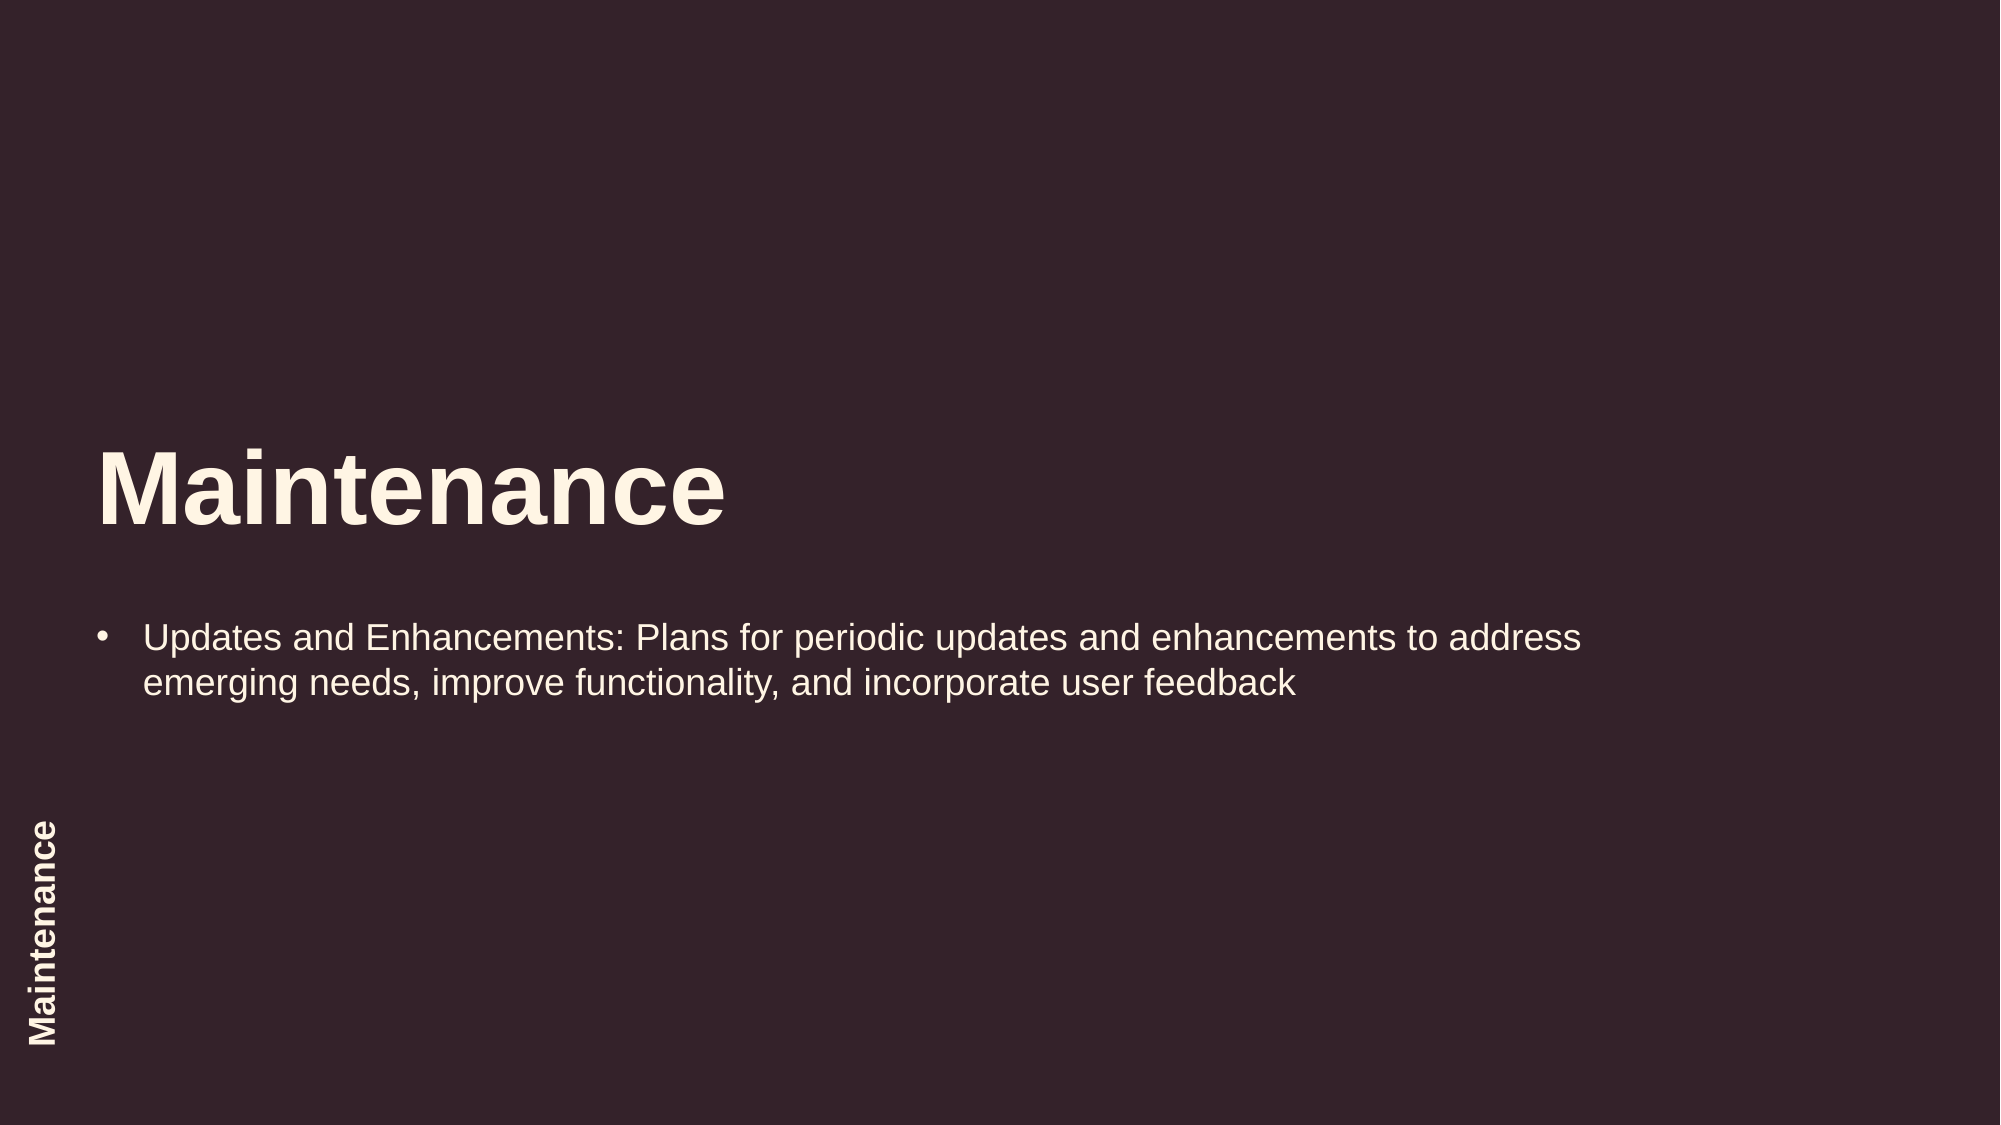

Maintenance
Updates and Enhancements: Plans for periodic updates and enhancements to address emerging needs, improve functionality, and incorporate user feedback
Testing
Maintenance